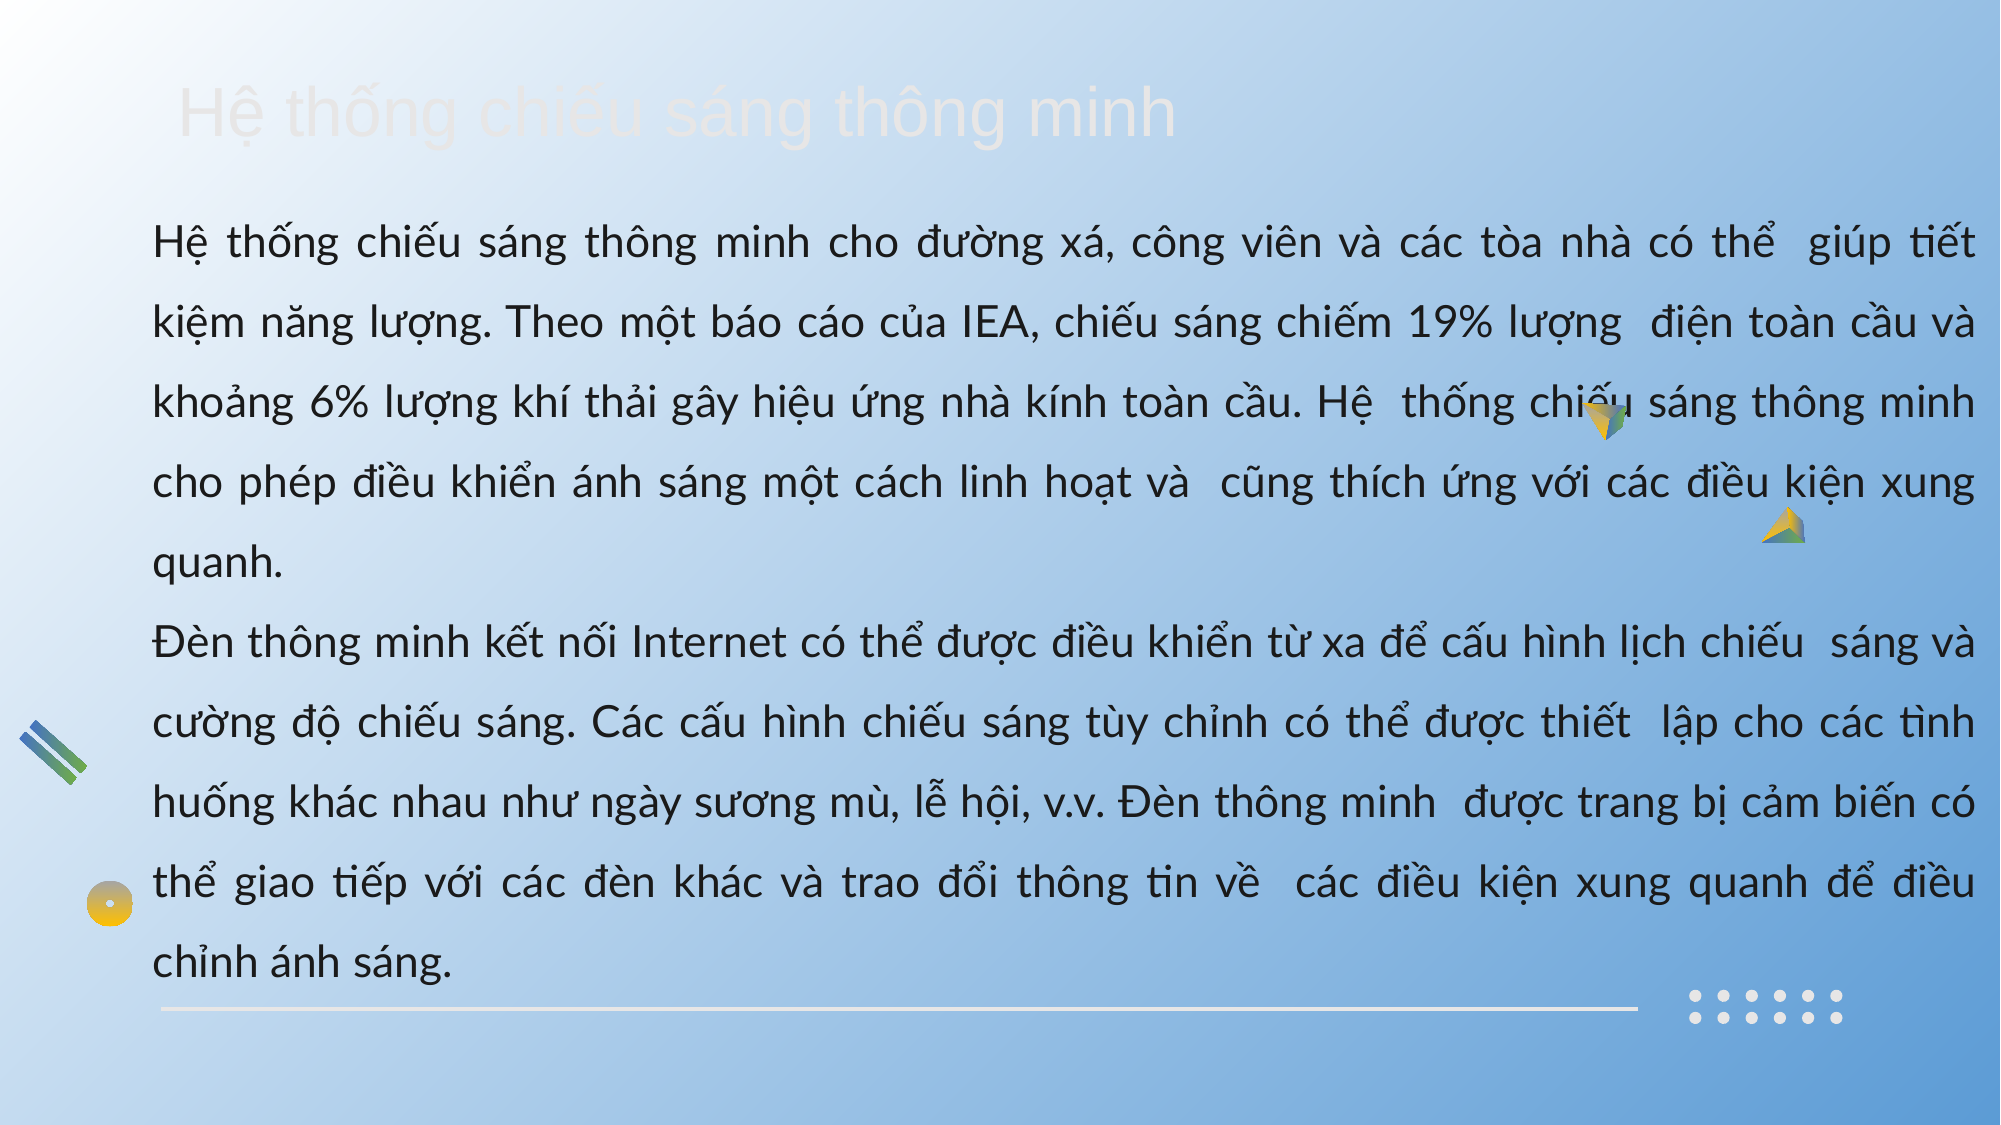

# Hệ thống chiếu sáng thông minh
Hệ thống chiếu sáng thông minh cho đường xá, công viên và các tòa nhà có thể  giúp tiết kiệm năng lượng. Theo một báo cáo của IEA, chiếu sáng chiếm 19% lượng  điện toàn cầu và khoảng 6% lượng khí thải gây hiệu ứng nhà kính toàn cầu. Hệ  thống chiếu sáng thông minh cho phép điều khiển ánh sáng một cách linh hoạt và  cũng thích ứng với các điều kiện xung quanh.
Đèn thông minh kết nối Internet có thể được điều khiển từ xa để cấu hình lịch chiếu  sáng và cường độ chiếu sáng. Các cấu hình chiếu sáng tùy chỉnh có thể được thiết  lập cho các tình huống khác nhau như ngày sương mù, lễ hội, v.v. Đèn thông minh  được trang bị cảm biến có thể giao tiếp với các đèn khác và trao đổi thông tin về  các điều kiện xung quanh để điều chỉnh ánh sáng.